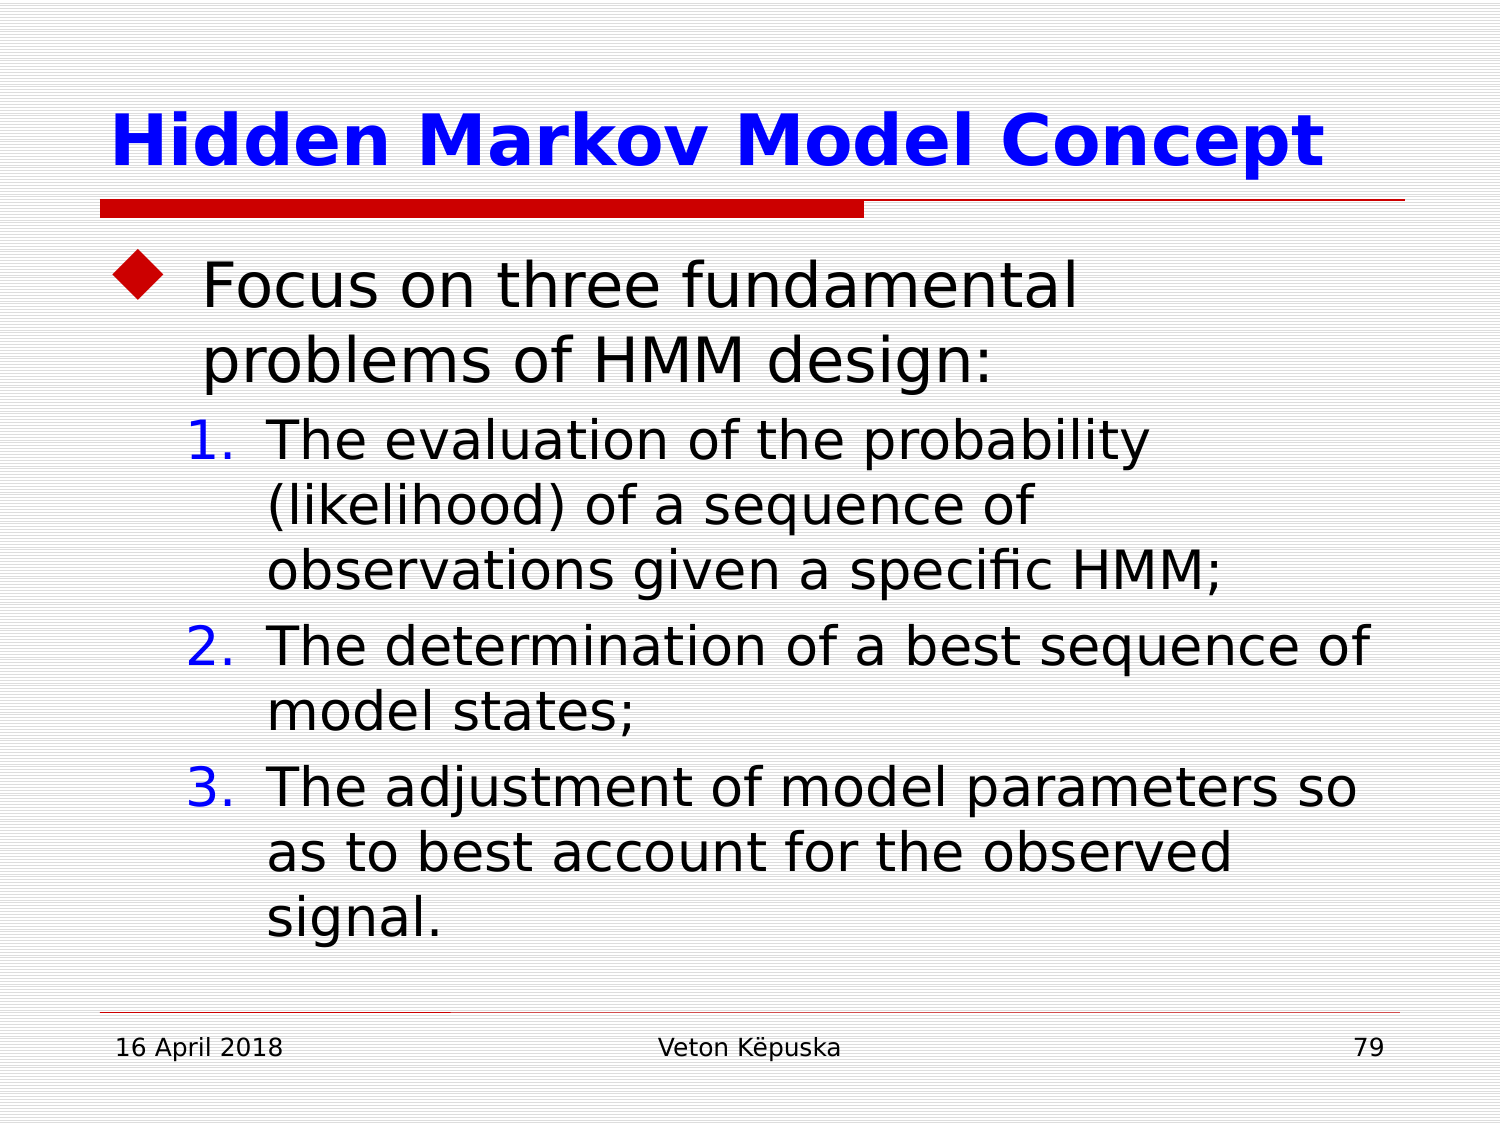

# Hidden Markov Model Concept
Focus on three fundamental problems of HMM design:
The evaluation of the probability (likelihood) of a sequence of observations given a specific HMM;
The determination of a best sequence of model states;
The adjustment of model parameters so as to best account for the observed signal.
16 April 2018
Veton Këpuska
79